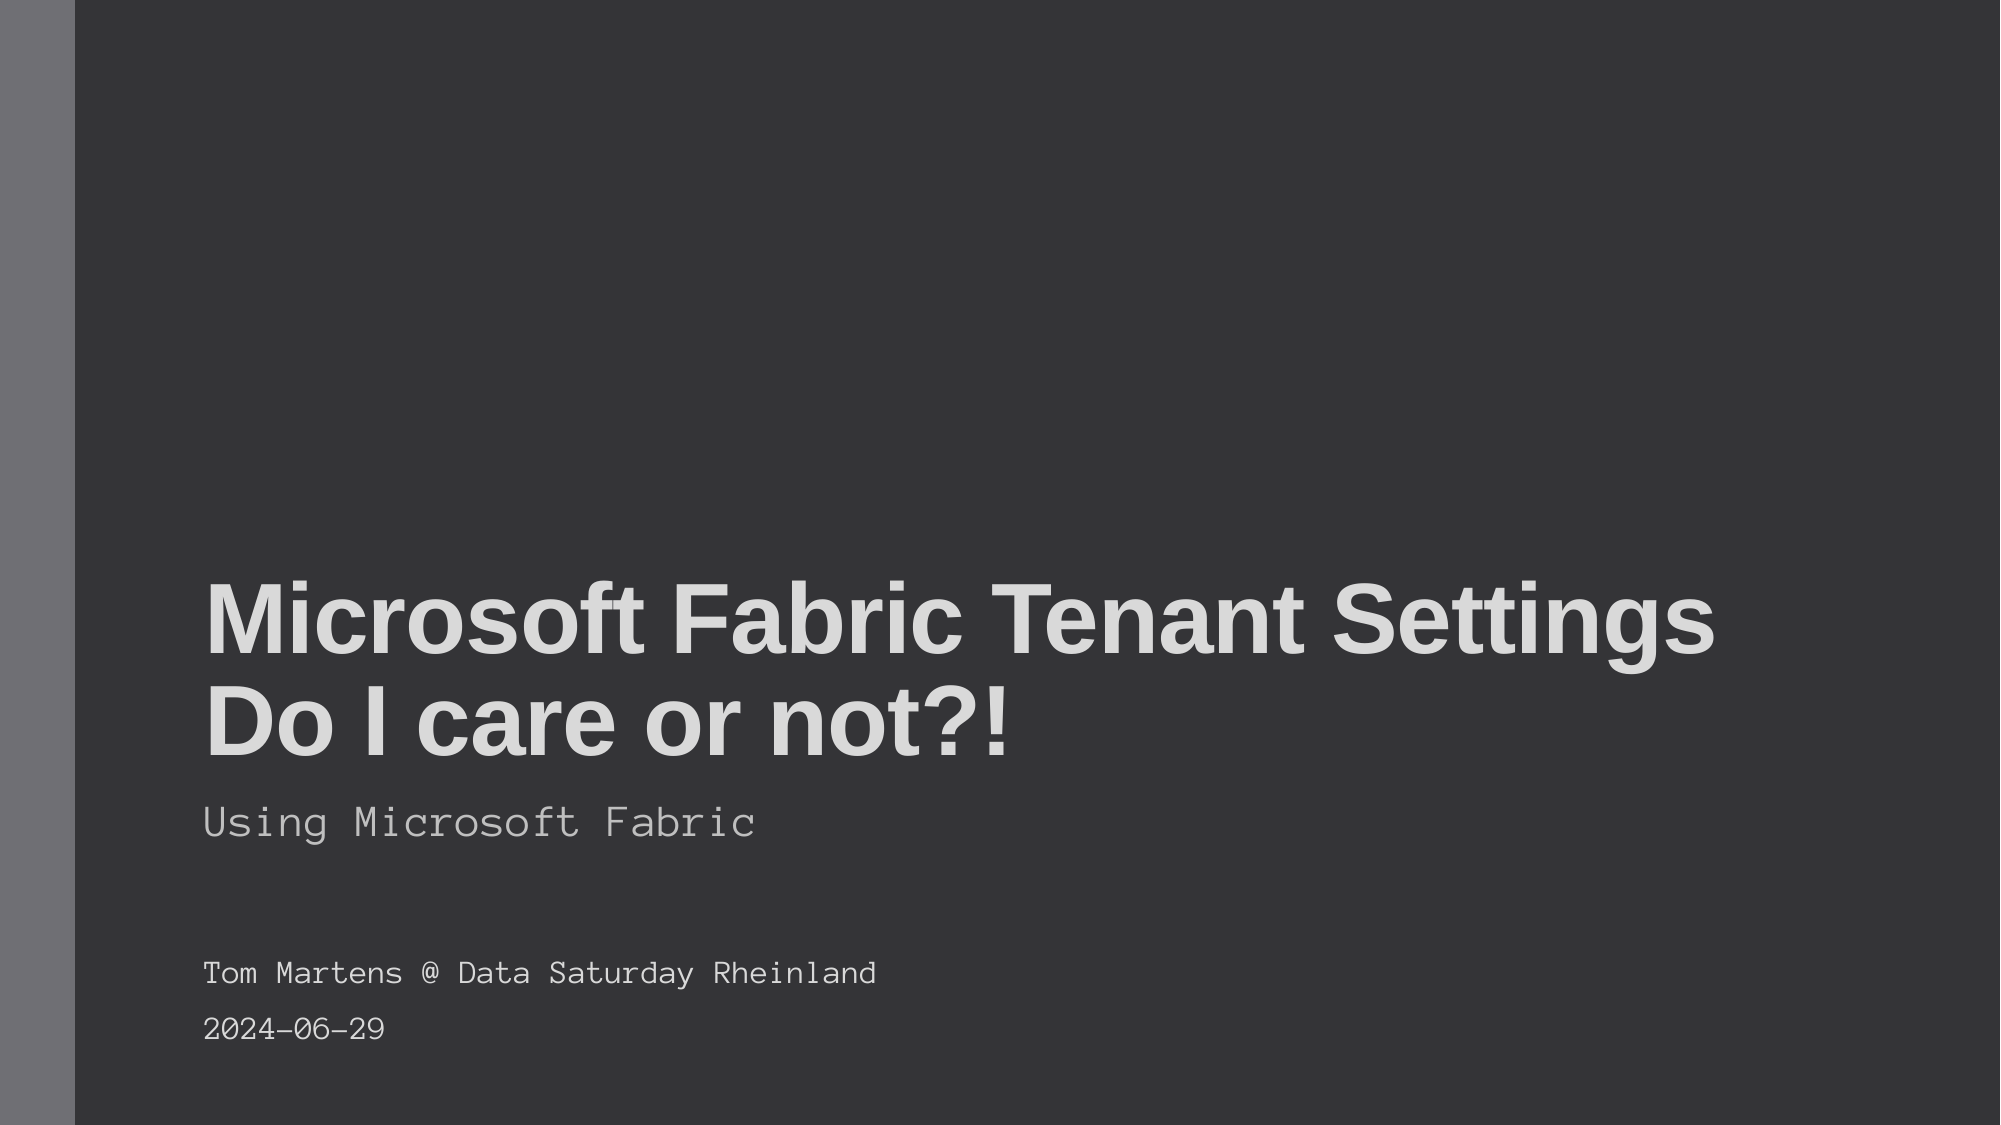

# Microsoft Fabric Tenant Settings Do I care or not?!
Using Microsoft Fabric
Tom Martens @ Data Saturday Rheinland
2024-06-29